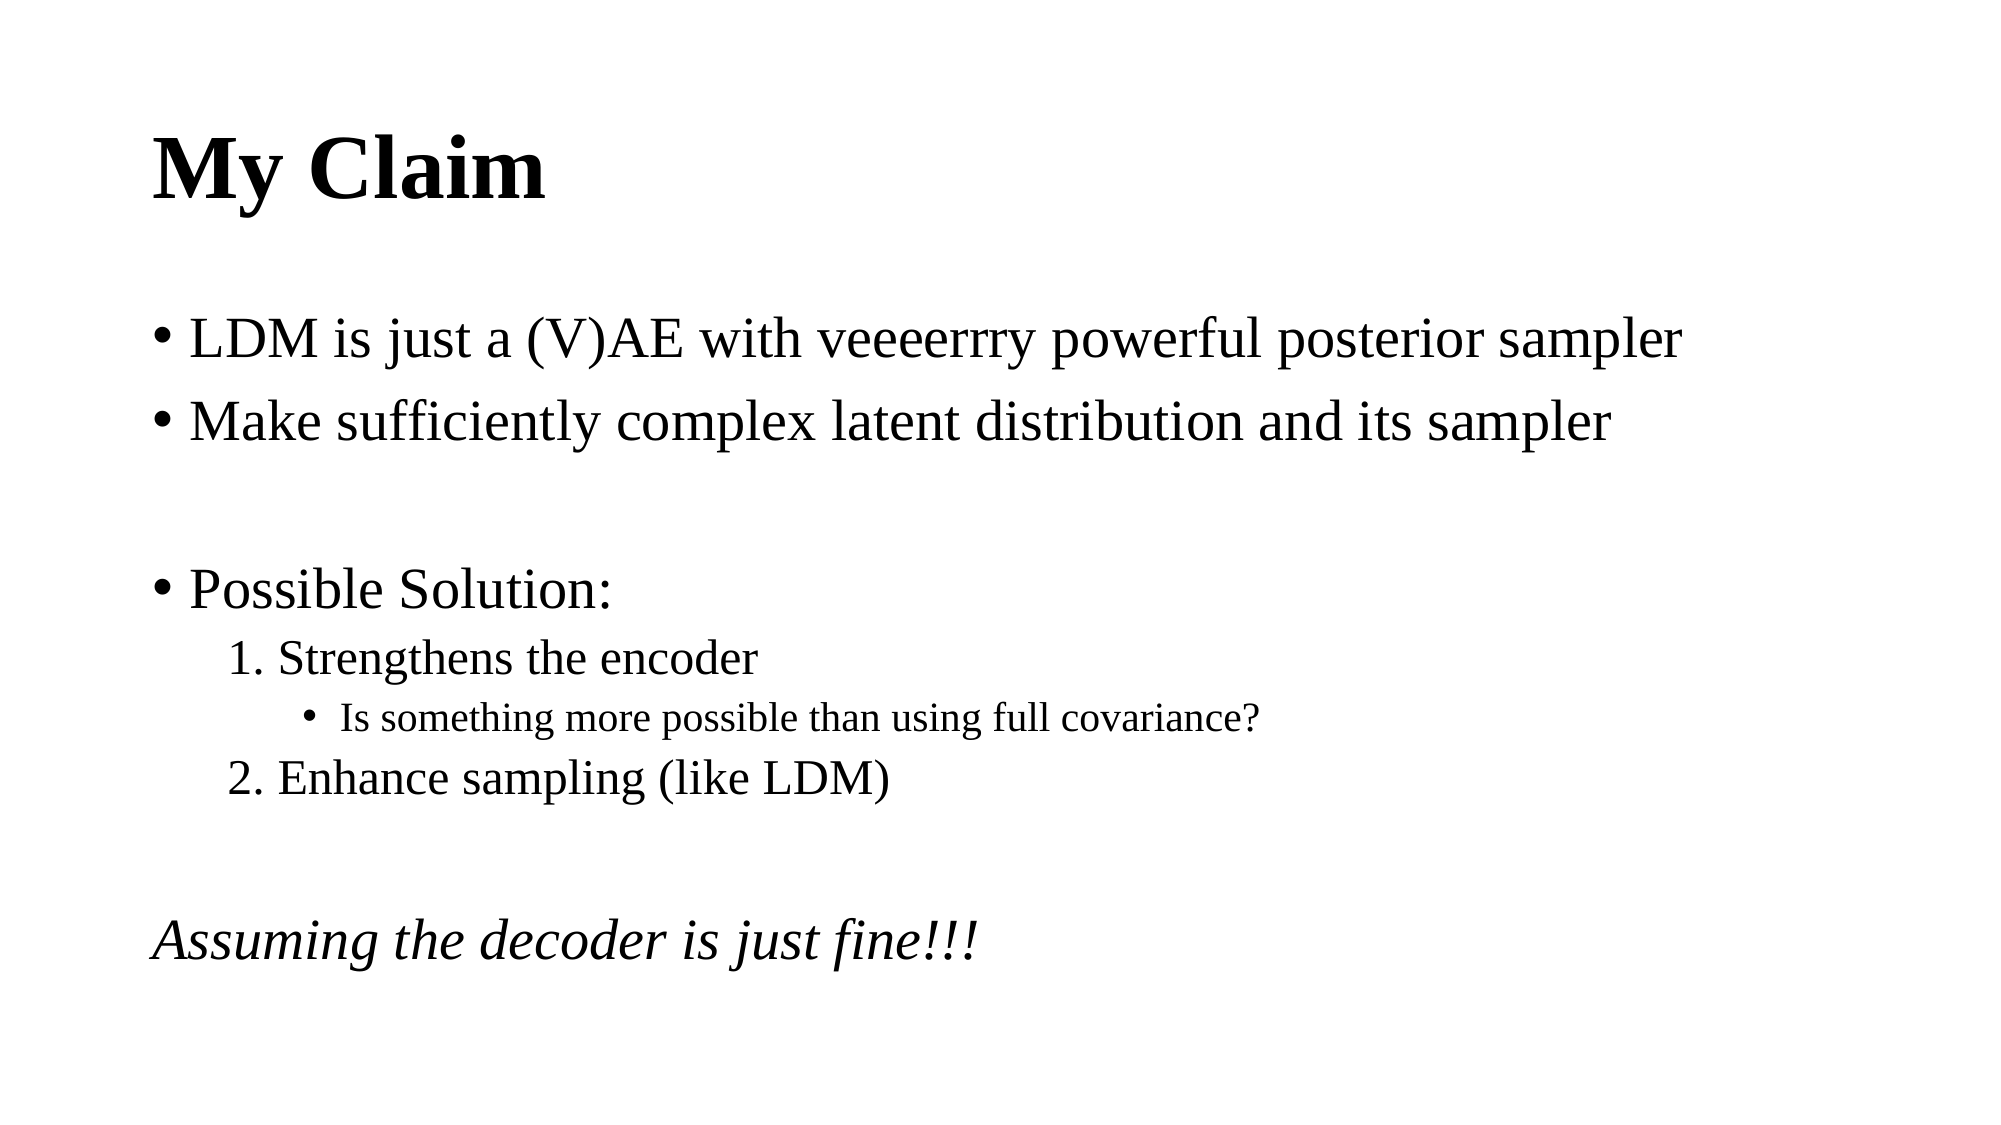

# My Claim
LDM is just a (V)AE with veeeerrry powerful posterior sampler
Make sufficiently complex latent distribution and its sampler

Possible Solution:
1. Strengthens the encoder
Is something more possible than using full covariance?
2. Enhance sampling (like LDM)

Assuming the decoder is just fine!!!